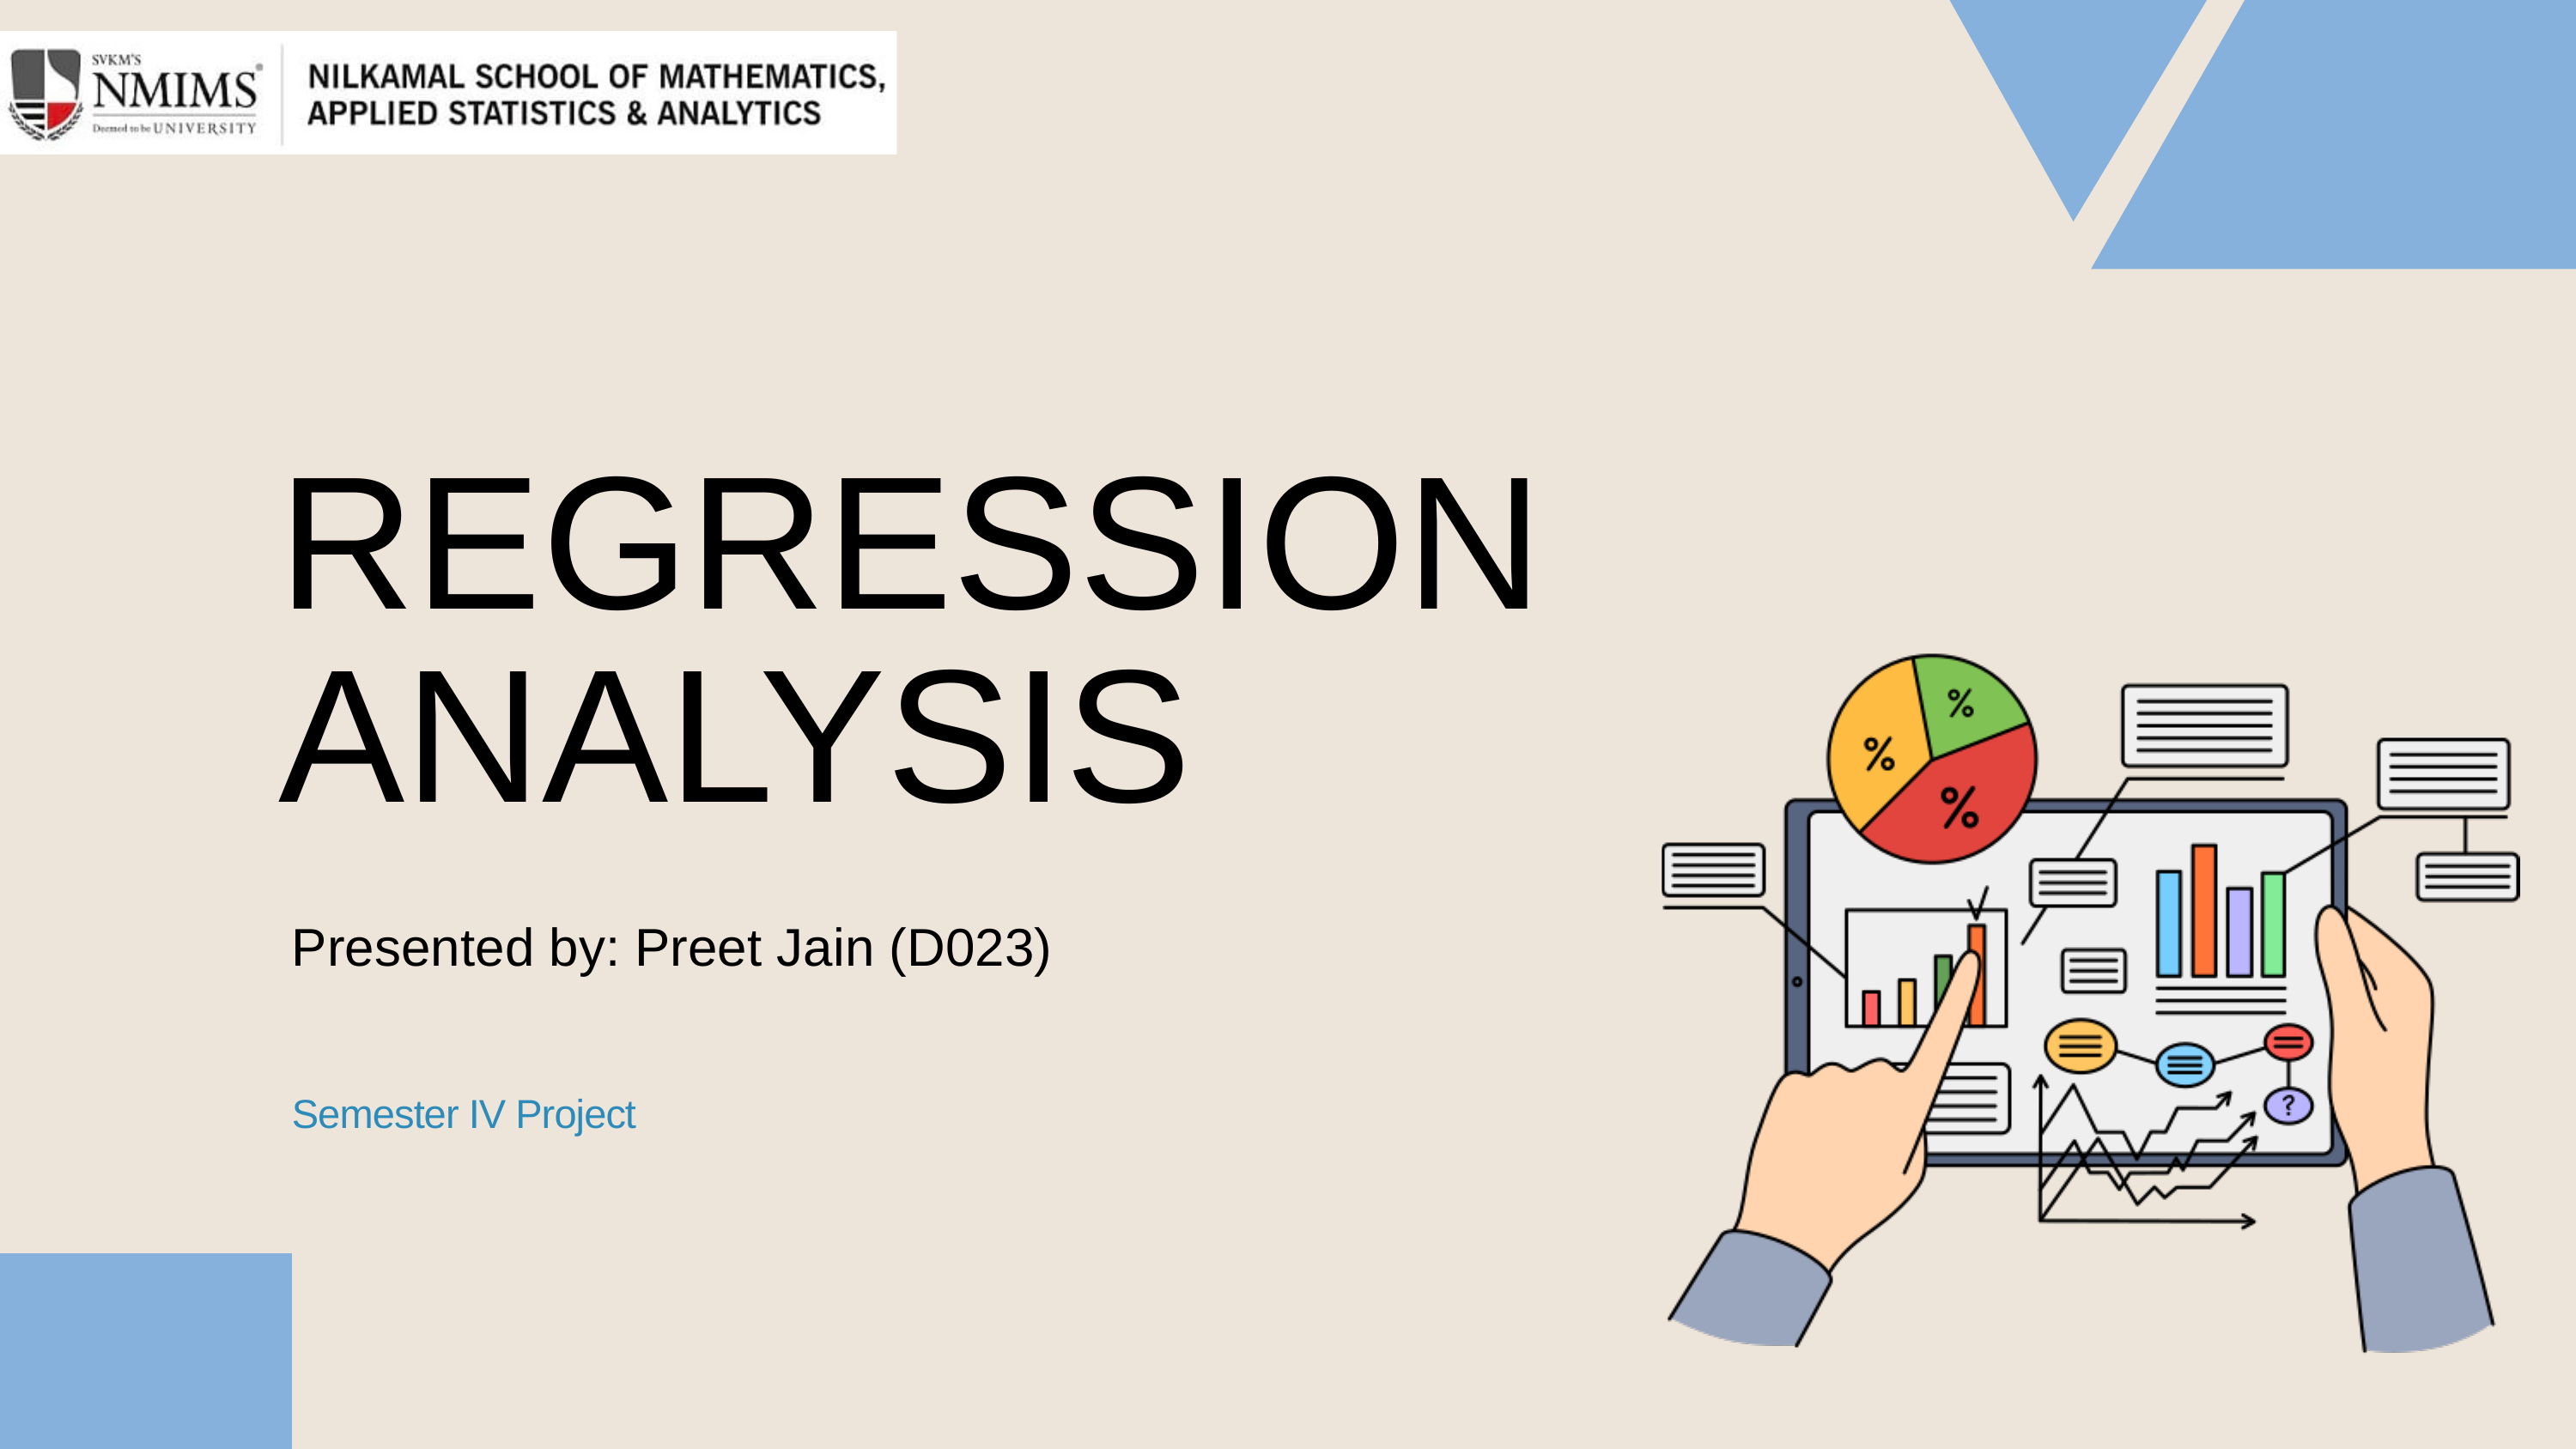

REGRESSION
ANALYSIS

Presented by: Preet Jain (D023)
Semester IV Project